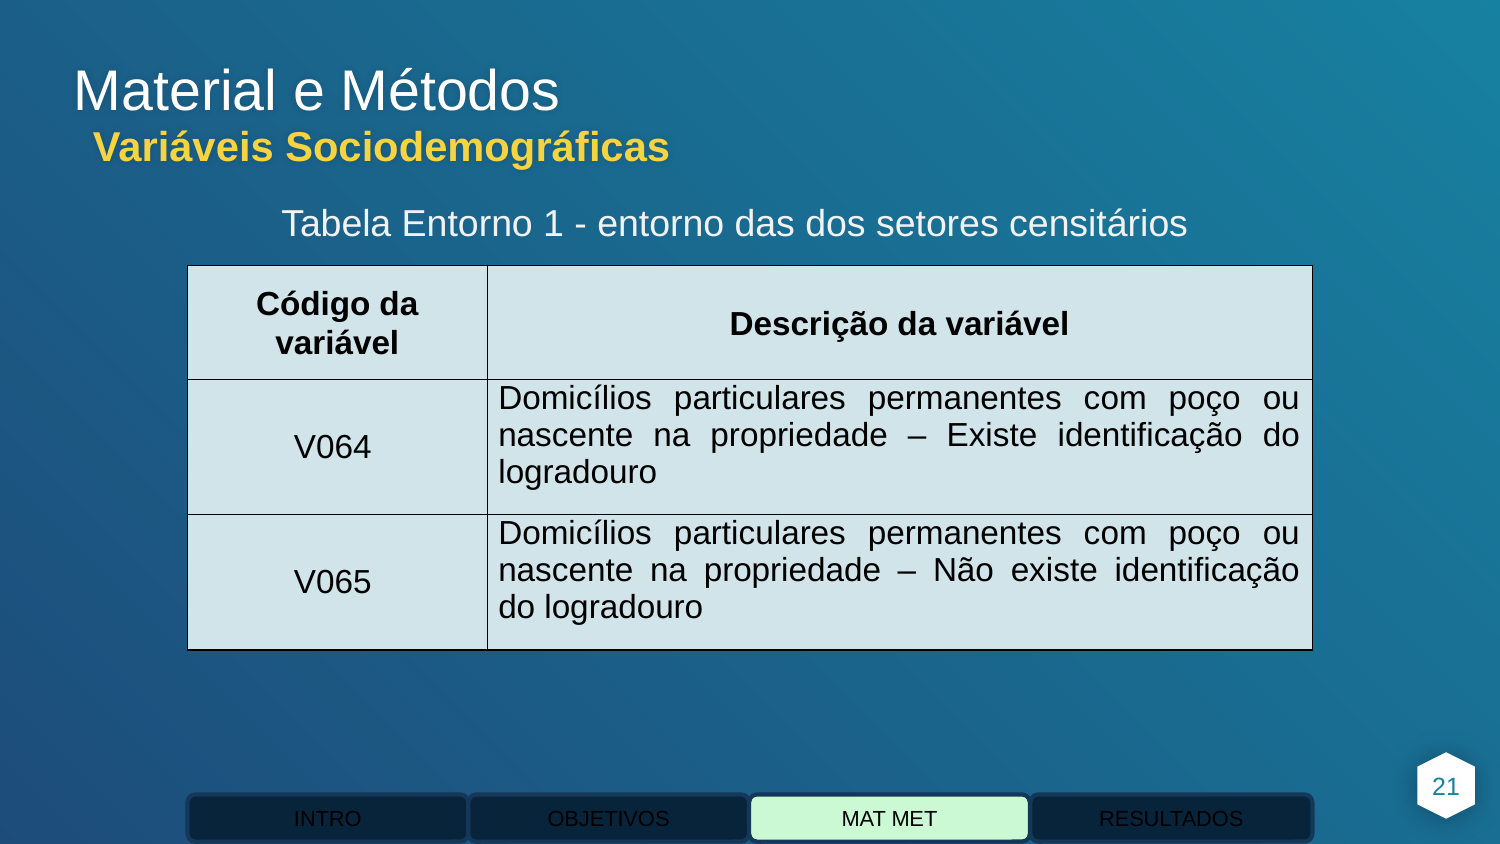

Material e Métodos
Variáveis Sociodemográficas
Tabela Entorno 1 - entorno das dos setores censitários
| Código da variável | Descrição da variável |
| --- | --- |
| V064 | Domicílios particulares permanentes com poço ou nascente na propriedade – Existe identificação do logradouro |
| V065 | Domicílios particulares permanentes com poço ou nascente na propriedade – Não existe identificação do logradouro |
21
INTRO
OBJETIVOS
MAT MET
RESULTADOS